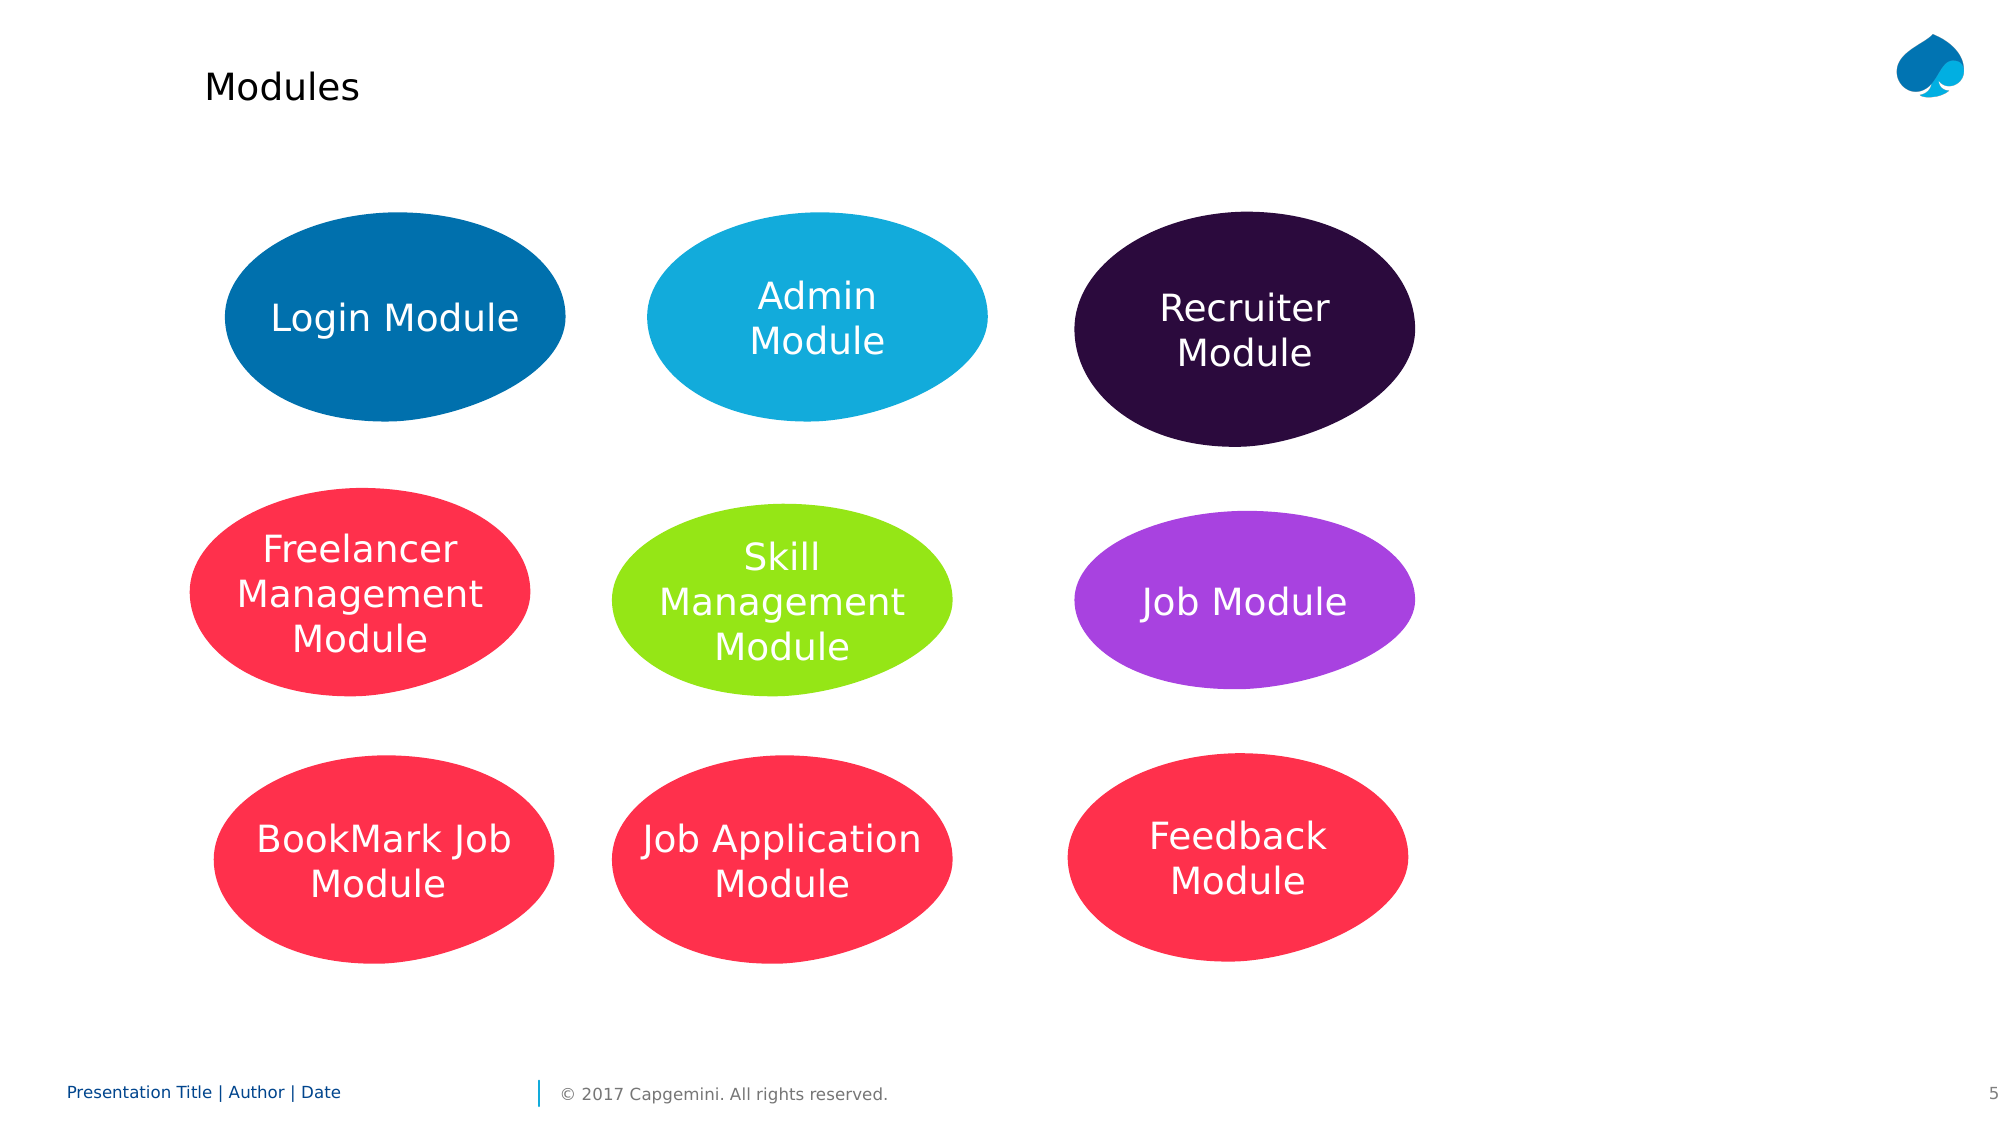

Modules
Recruiter Module
Login Module
Admin
Module

Freelancer Management
Module
Skill Management Module
Job Module
Feedback Module
BookMark Job Module
Job Application
Module